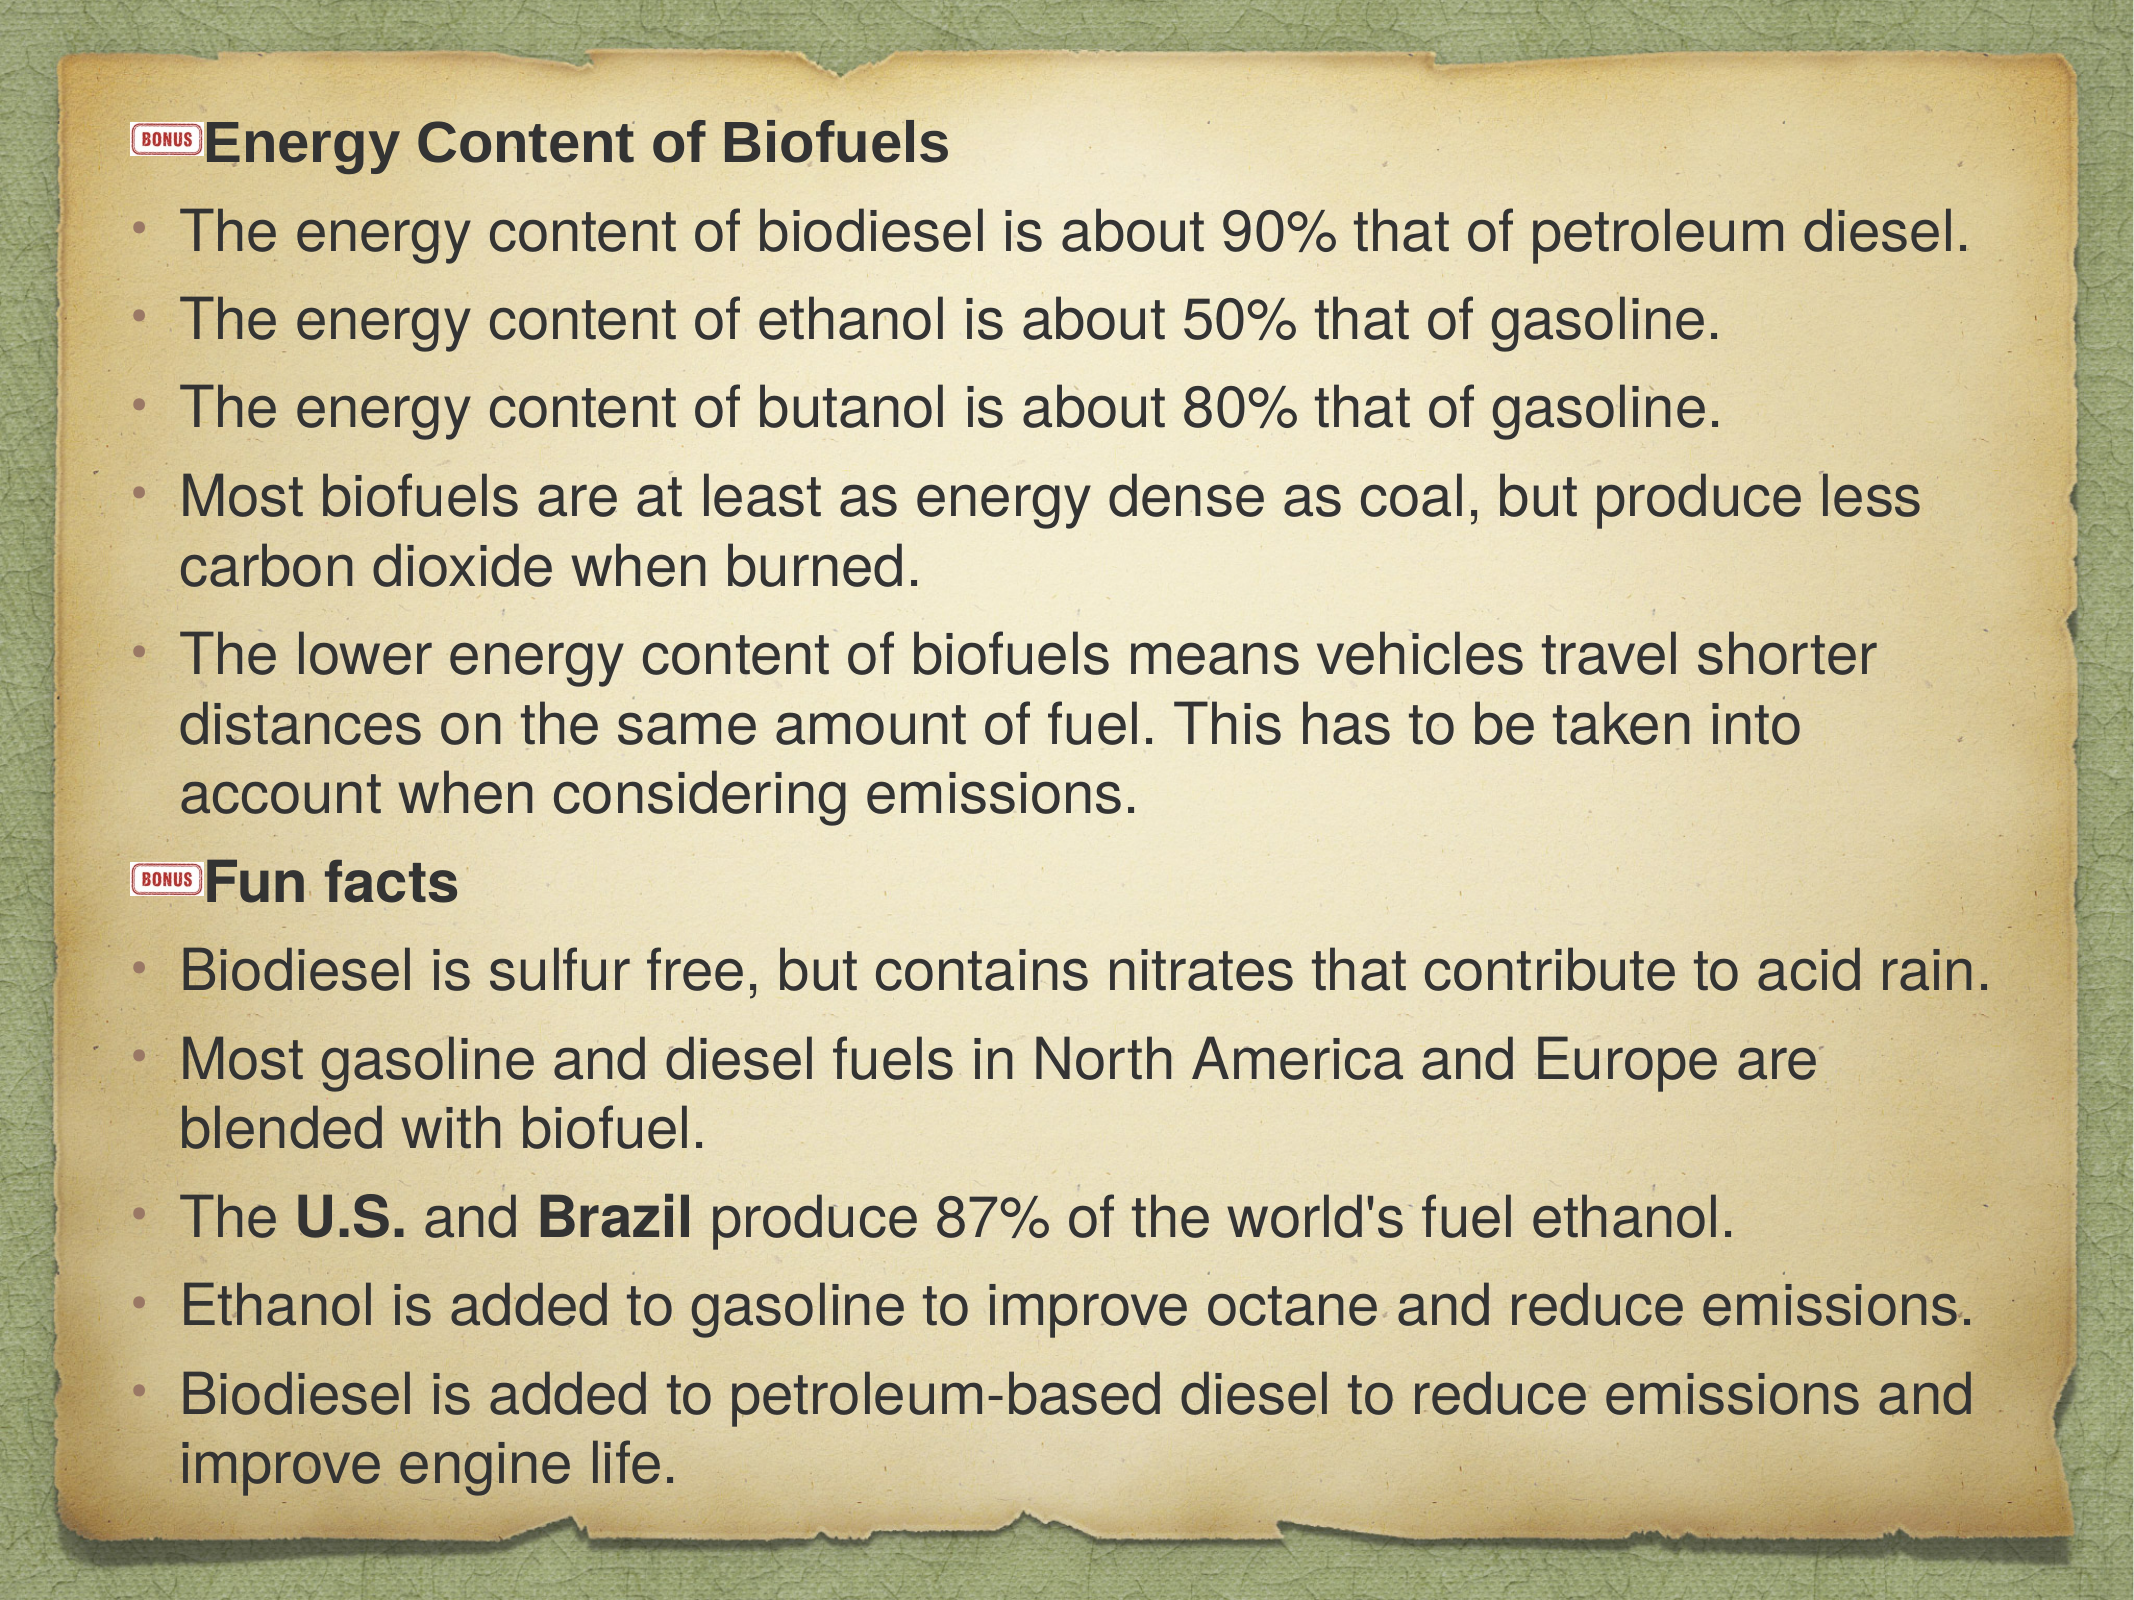

Energy Content of Biofuels
The energy content of biodiesel is about 90% that of petroleum diesel.
The energy content of ethanol is about 50% that of gasoline.
The energy content of butanol is about 80% that of gasoline.
Most biofuels are at least as energy dense as coal, but produce less carbon dioxide when burned.
The lower energy content of biofuels means vehicles travel shorter distances on the same amount of fuel. This has to be taken into account when considering emissions.
Fun facts
Biodiesel is sulfur free, but contains nitrates that contribute to acid rain.
Most gasoline and diesel fuels in North America and Europe are blended with biofuel.
The U.S. and Brazil produce 87% of the world's fuel ethanol.
Ethanol is added to gasoline to improve octane and reduce emissions.
Biodiesel is added to petroleum-based diesel to reduce emissions and improve engine life.